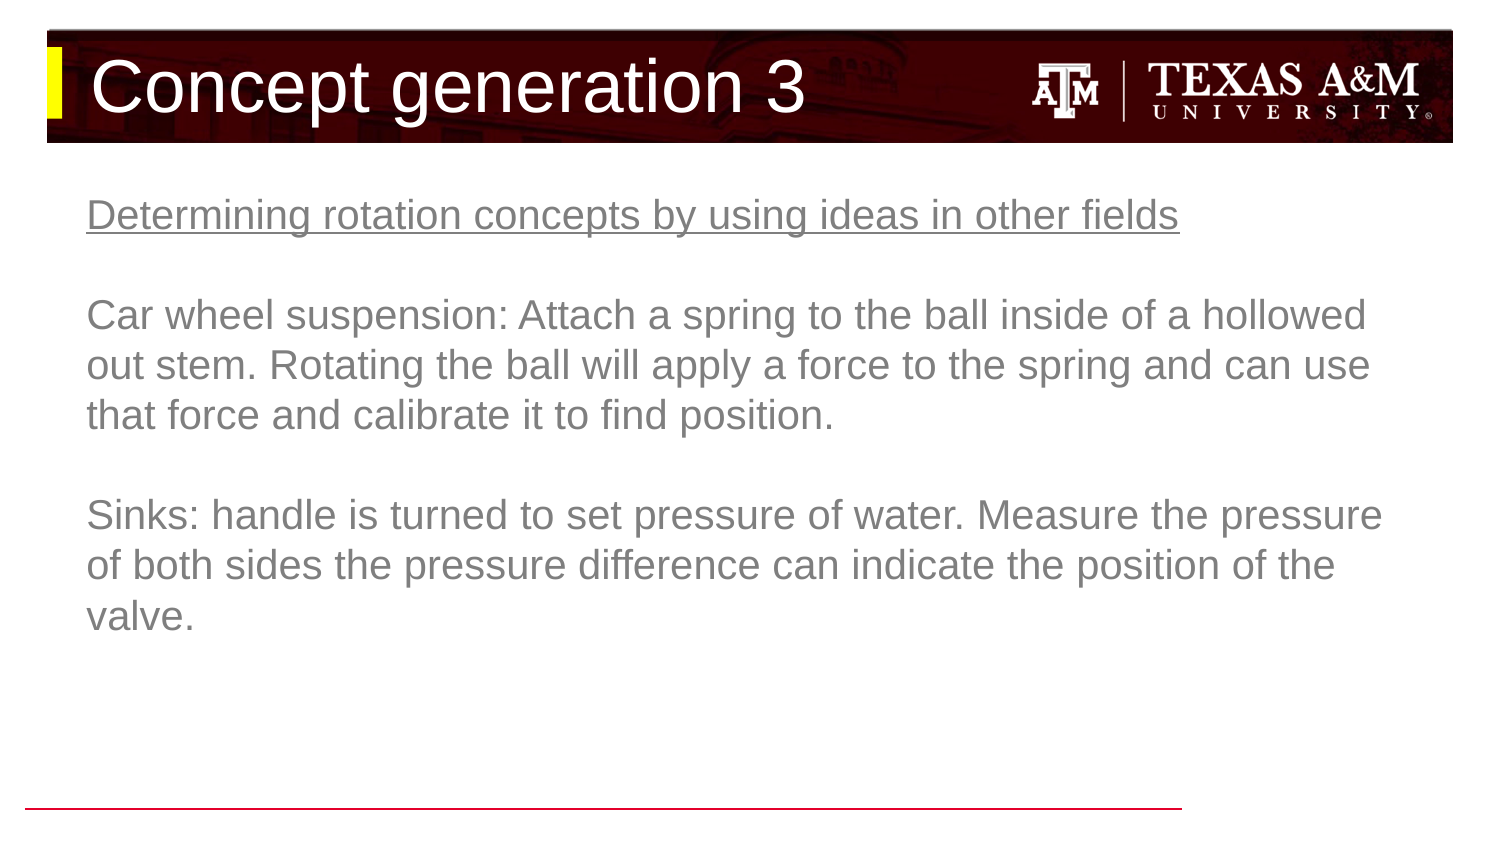

# Concept generation 3
Determining rotation concepts by using ideas in other fields

Car wheel suspension: Attach a spring to the ball inside of a hollowed out stem. Rotating the ball will apply a force to the spring and can use that force and calibrate it to find position.

Sinks: handle is turned to set pressure of water. Measure the pressure of both sides the pressure difference can indicate the position of the valve.